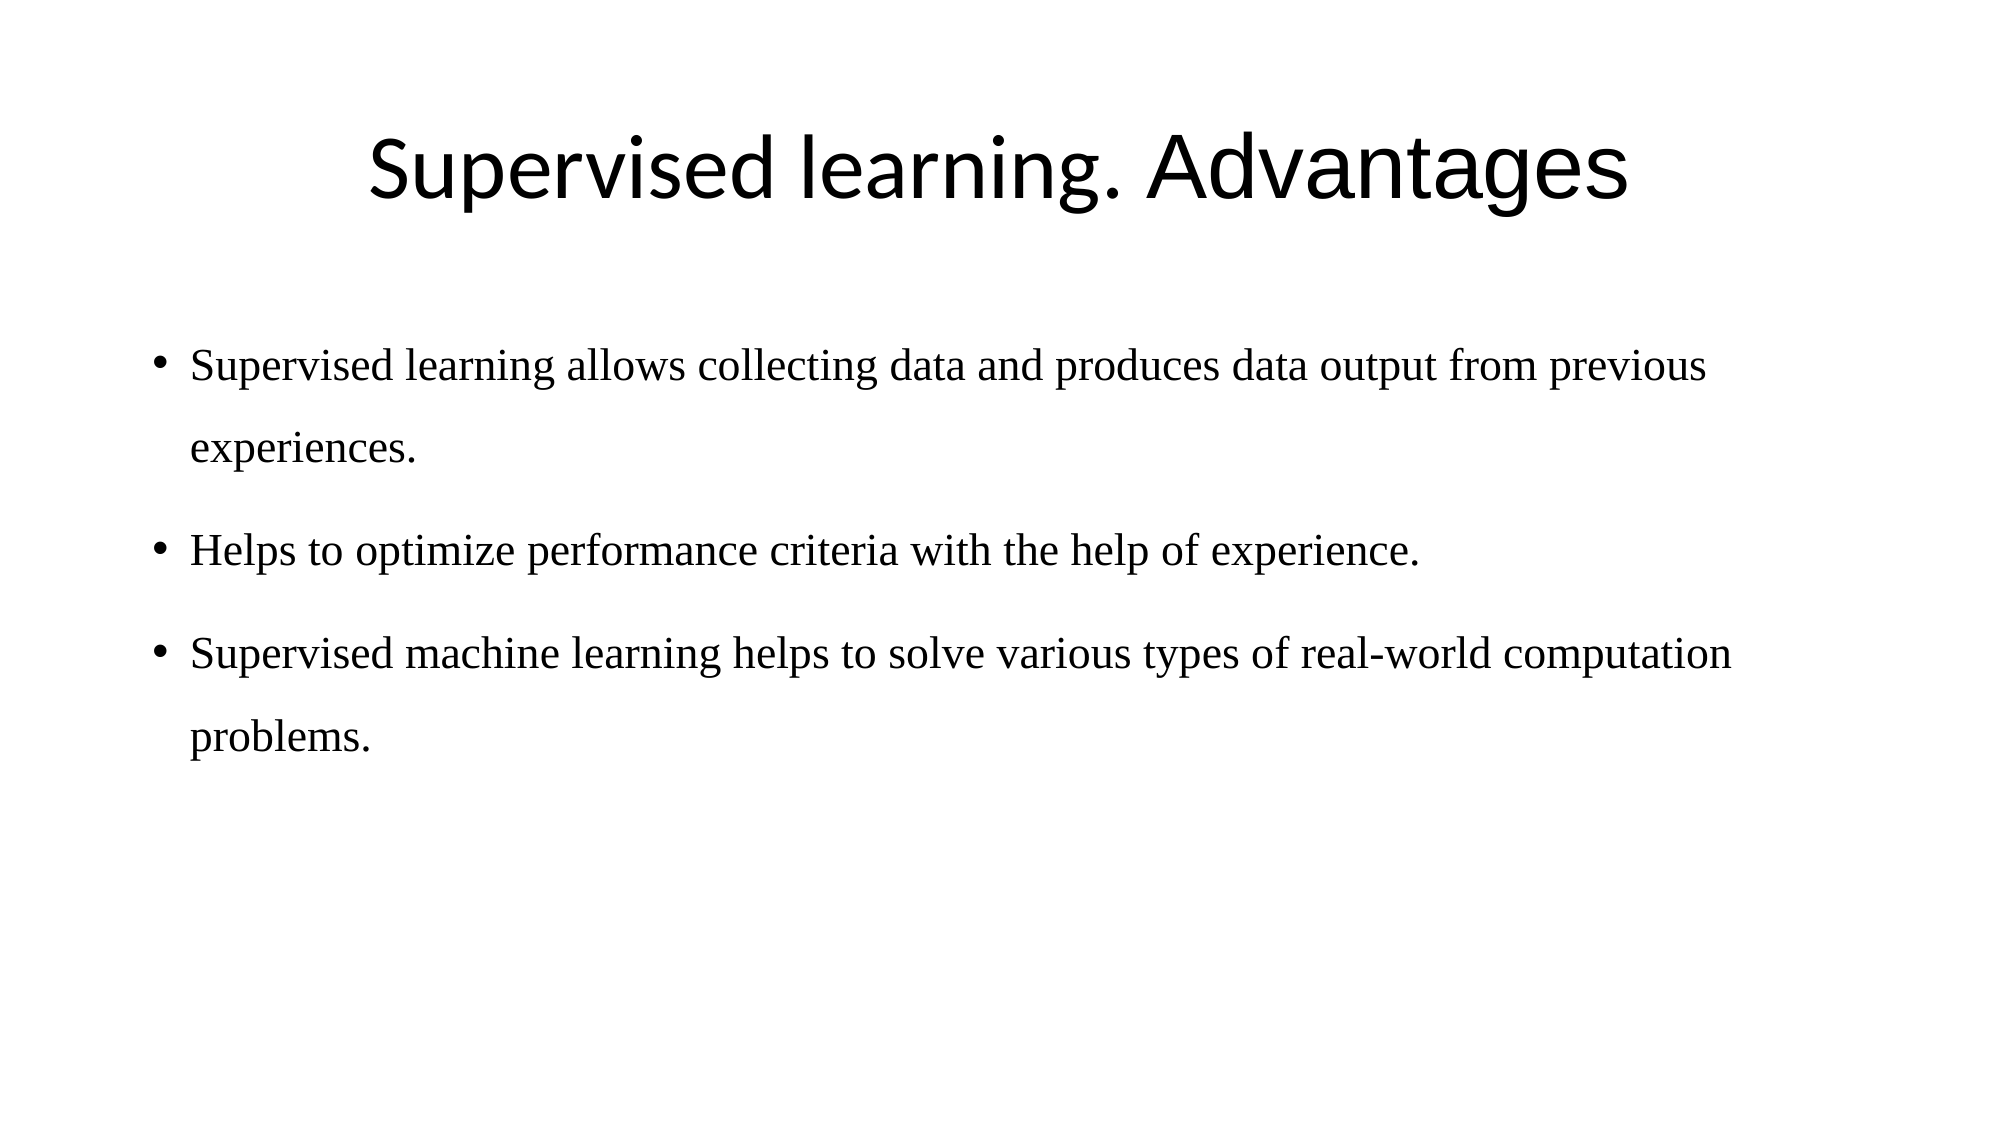

# Supervised learning. Advantages
Supervised learning allows collecting data and produces data output from previous experiences.
Helps to optimize performance criteria with the help of experience.
Supervised machine learning helps to solve various types of real-world computation problems.